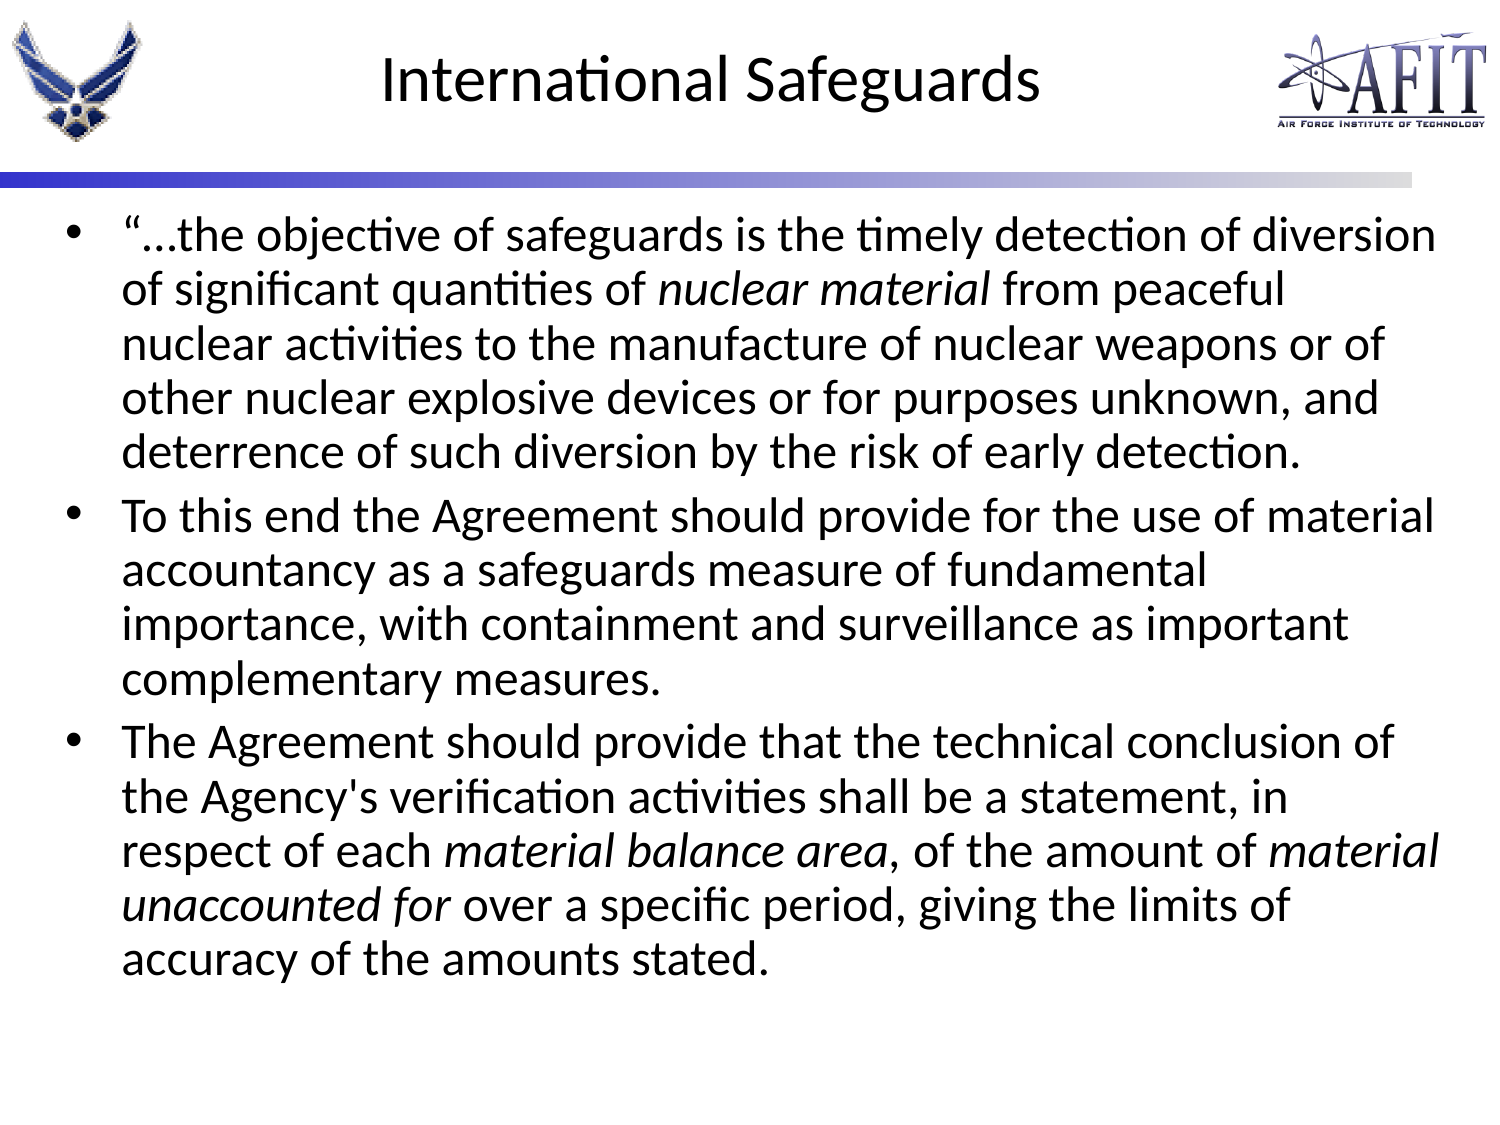

# International Safeguards
“…the objective of safeguards is the timely detection of diversion of significant quantities of nuclear material from peaceful nuclear activities to the manufacture of nuclear weapons or of other nuclear explosive devices or for purposes unknown, and deterrence of such diversion by the risk of early detection.
To this end the Agreement should provide for the use of material accountancy as a safeguards measure of fundamental importance, with containment and surveillance as important complementary measures.
The Agreement should provide that the technical conclusion of the Agency's verification activities shall be a statement, in respect of each material balance area, of the amount of material unaccounted for over a specific period, giving the limits of accuracy of the amounts stated.